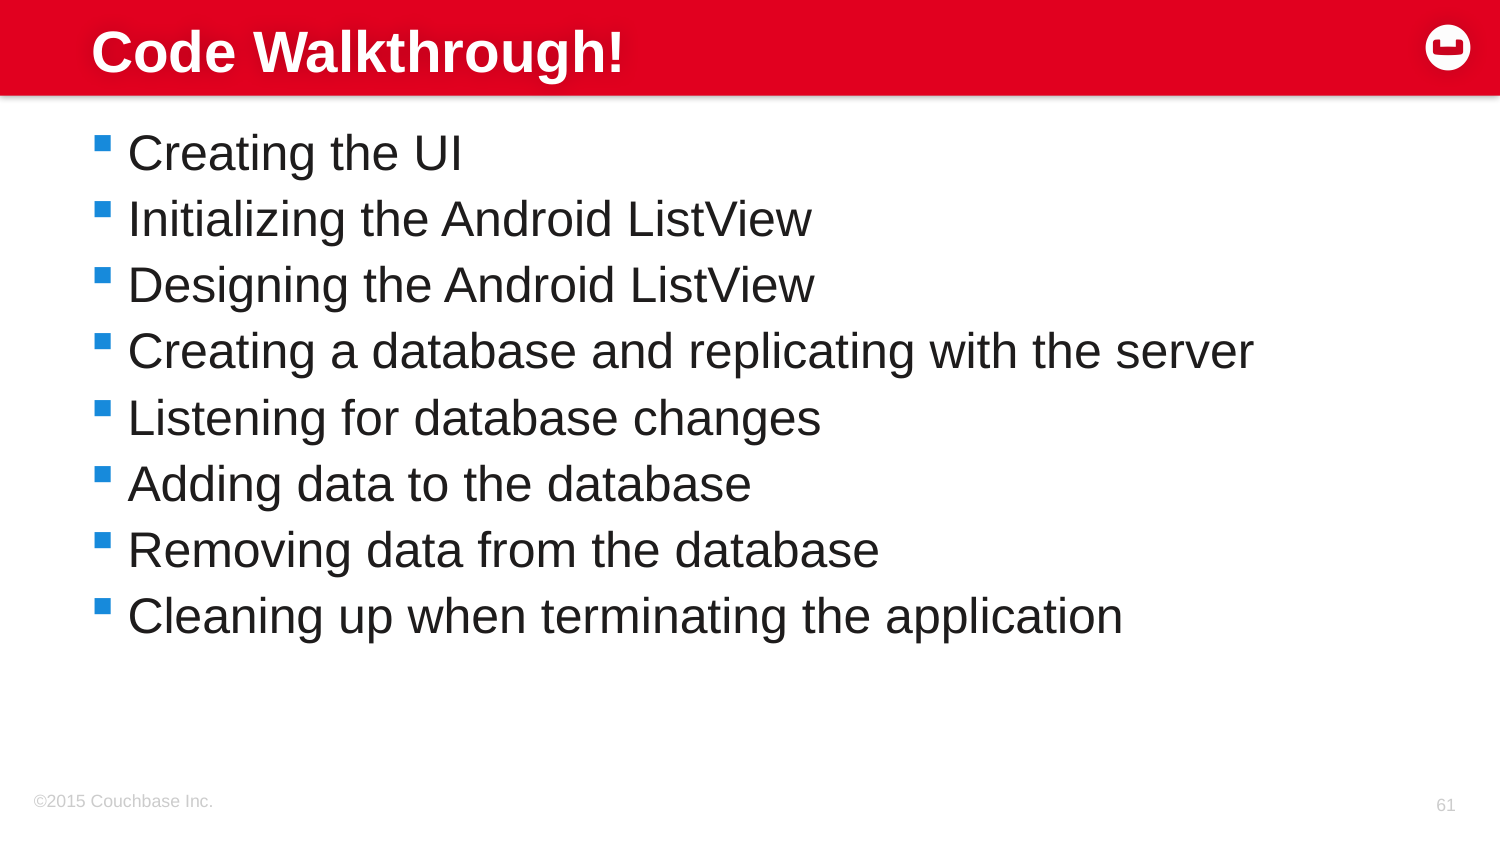

# Code Walkthrough!
Creating the UI
Initializing the Android ListView
Designing the Android ListView
Creating a database and replicating with the server
Listening for database changes
Adding data to the database
Removing data from the database
Cleaning up when terminating the application